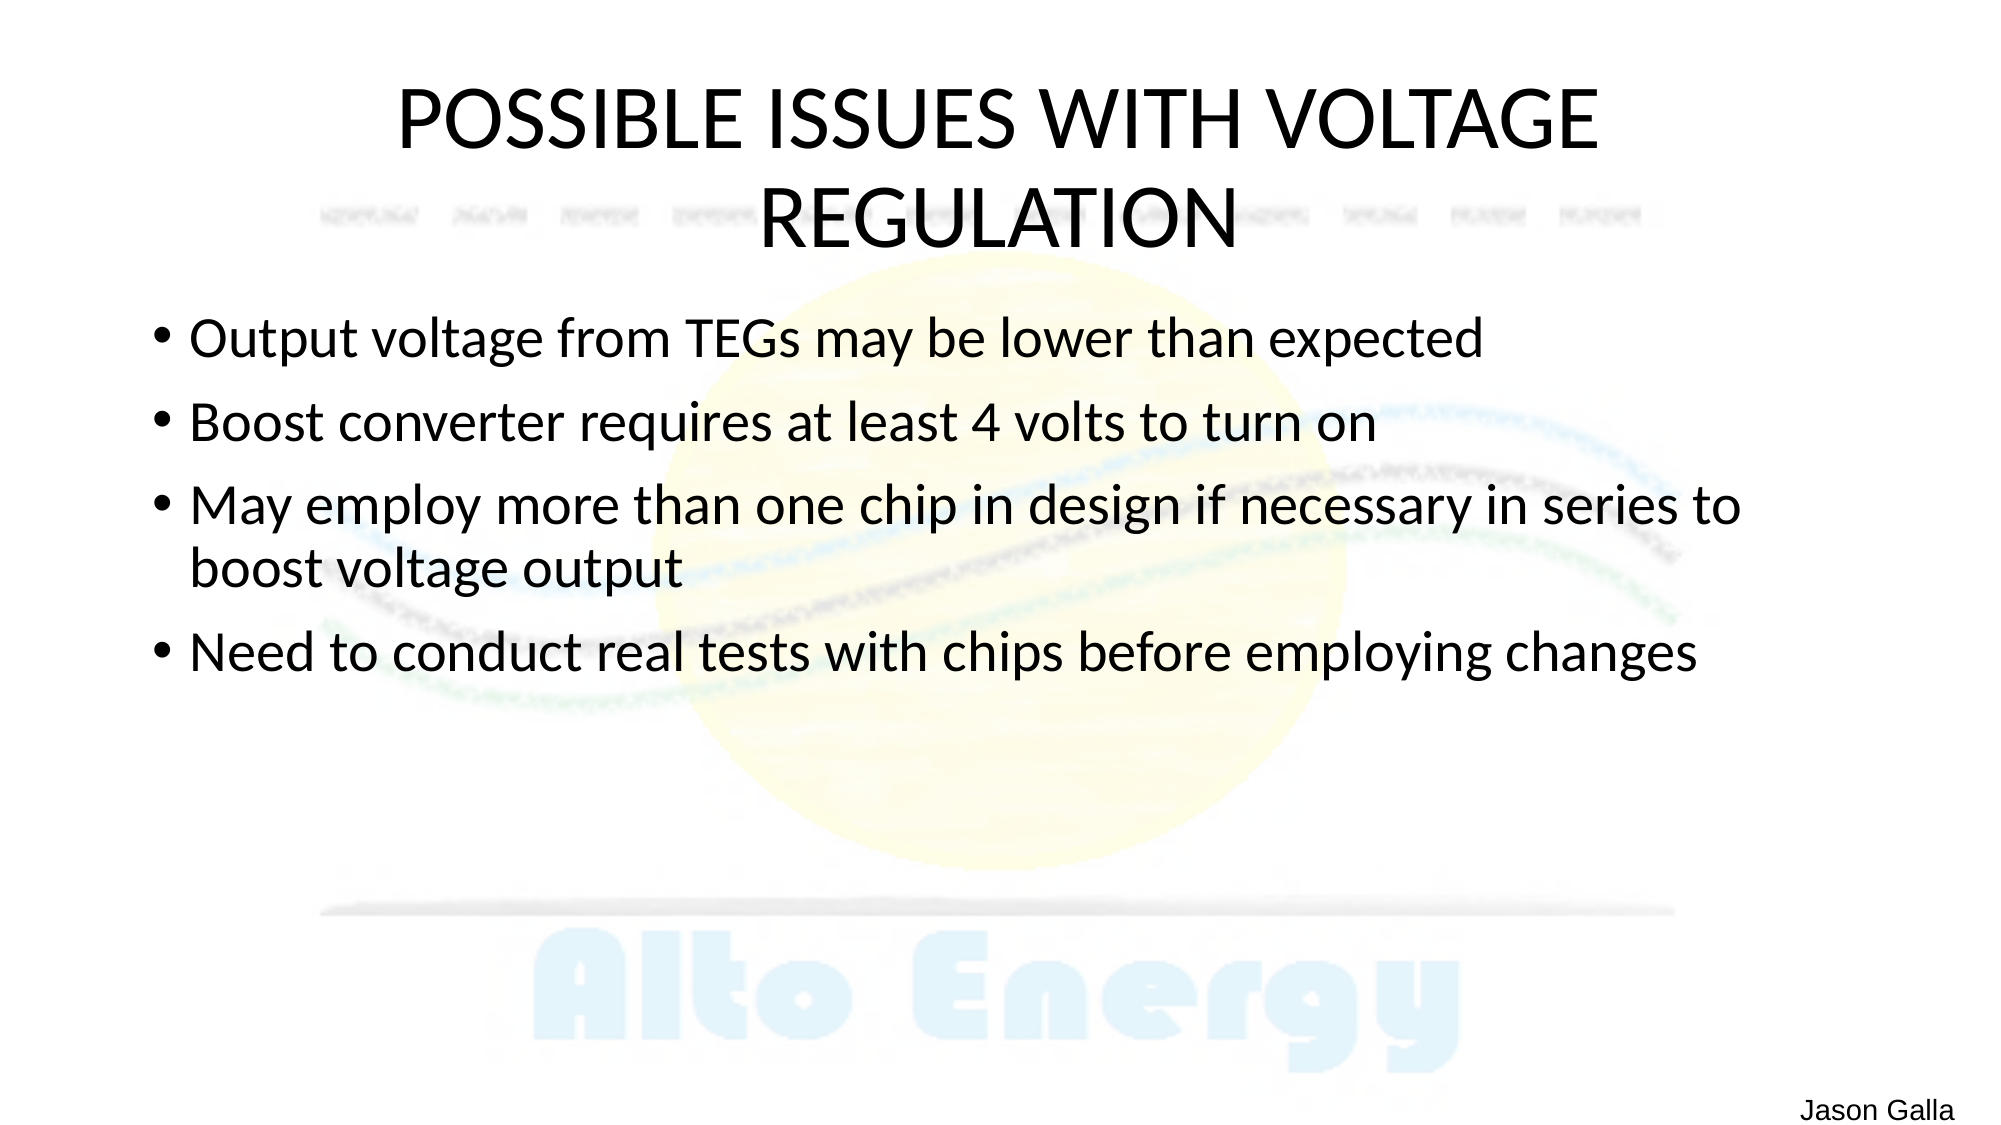

# POSSIBLE ISSUES WITH VOLTAGE REGULATION
Output voltage from TEGs may be lower than expected
Boost converter requires at least 4 volts to turn on
May employ more than one chip in design if necessary in series to boost voltage output
Need to conduct real tests with chips before employing changes
Jason Galla